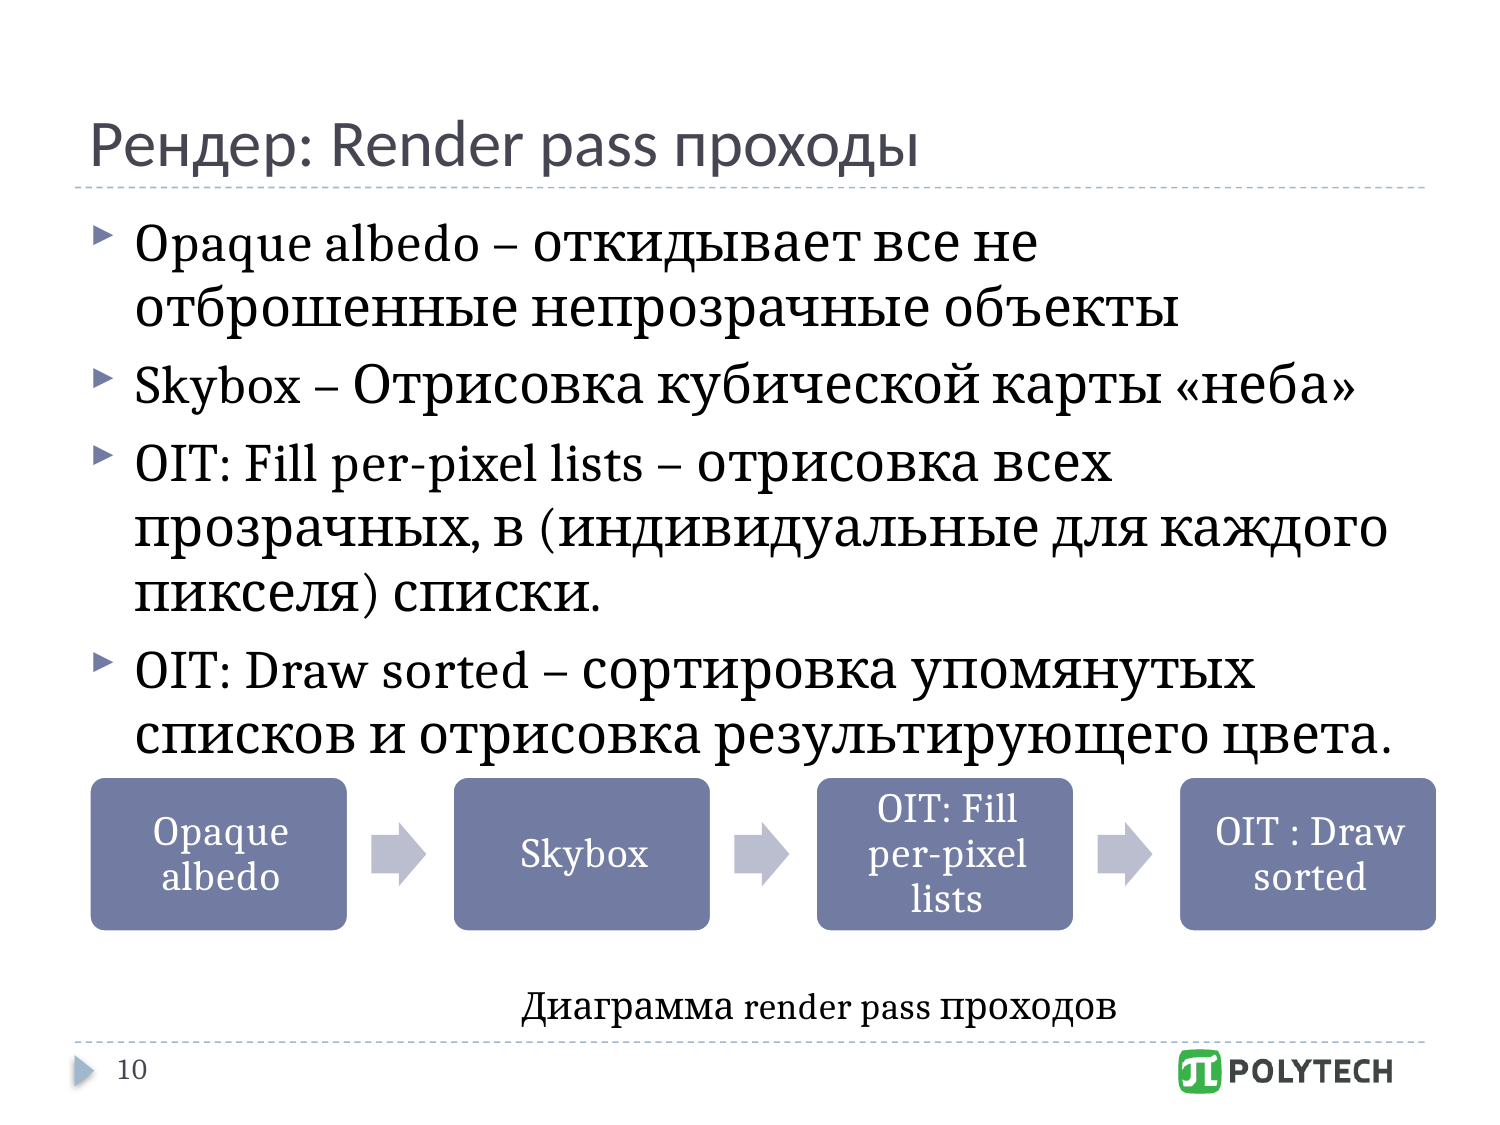

# Рендер: Render pass проходы
Opaque albedo – откидывает все не отброшенные непрозрачные объекты
Skybox – Отрисовка кубической карты «неба»
OIT: Fill per-pixel lists – отрисовка всех прозрачных, в (индивидуальные для каждого пикселя) списки.
OIT: Draw sorted – сортировка упомянутых списков и отрисовка результирующего цвета.

Opaque albedo

Skybox

OIT: Fill per-pixel lists

OIT : Draw sorted
Диаграмма render pass проходов
10